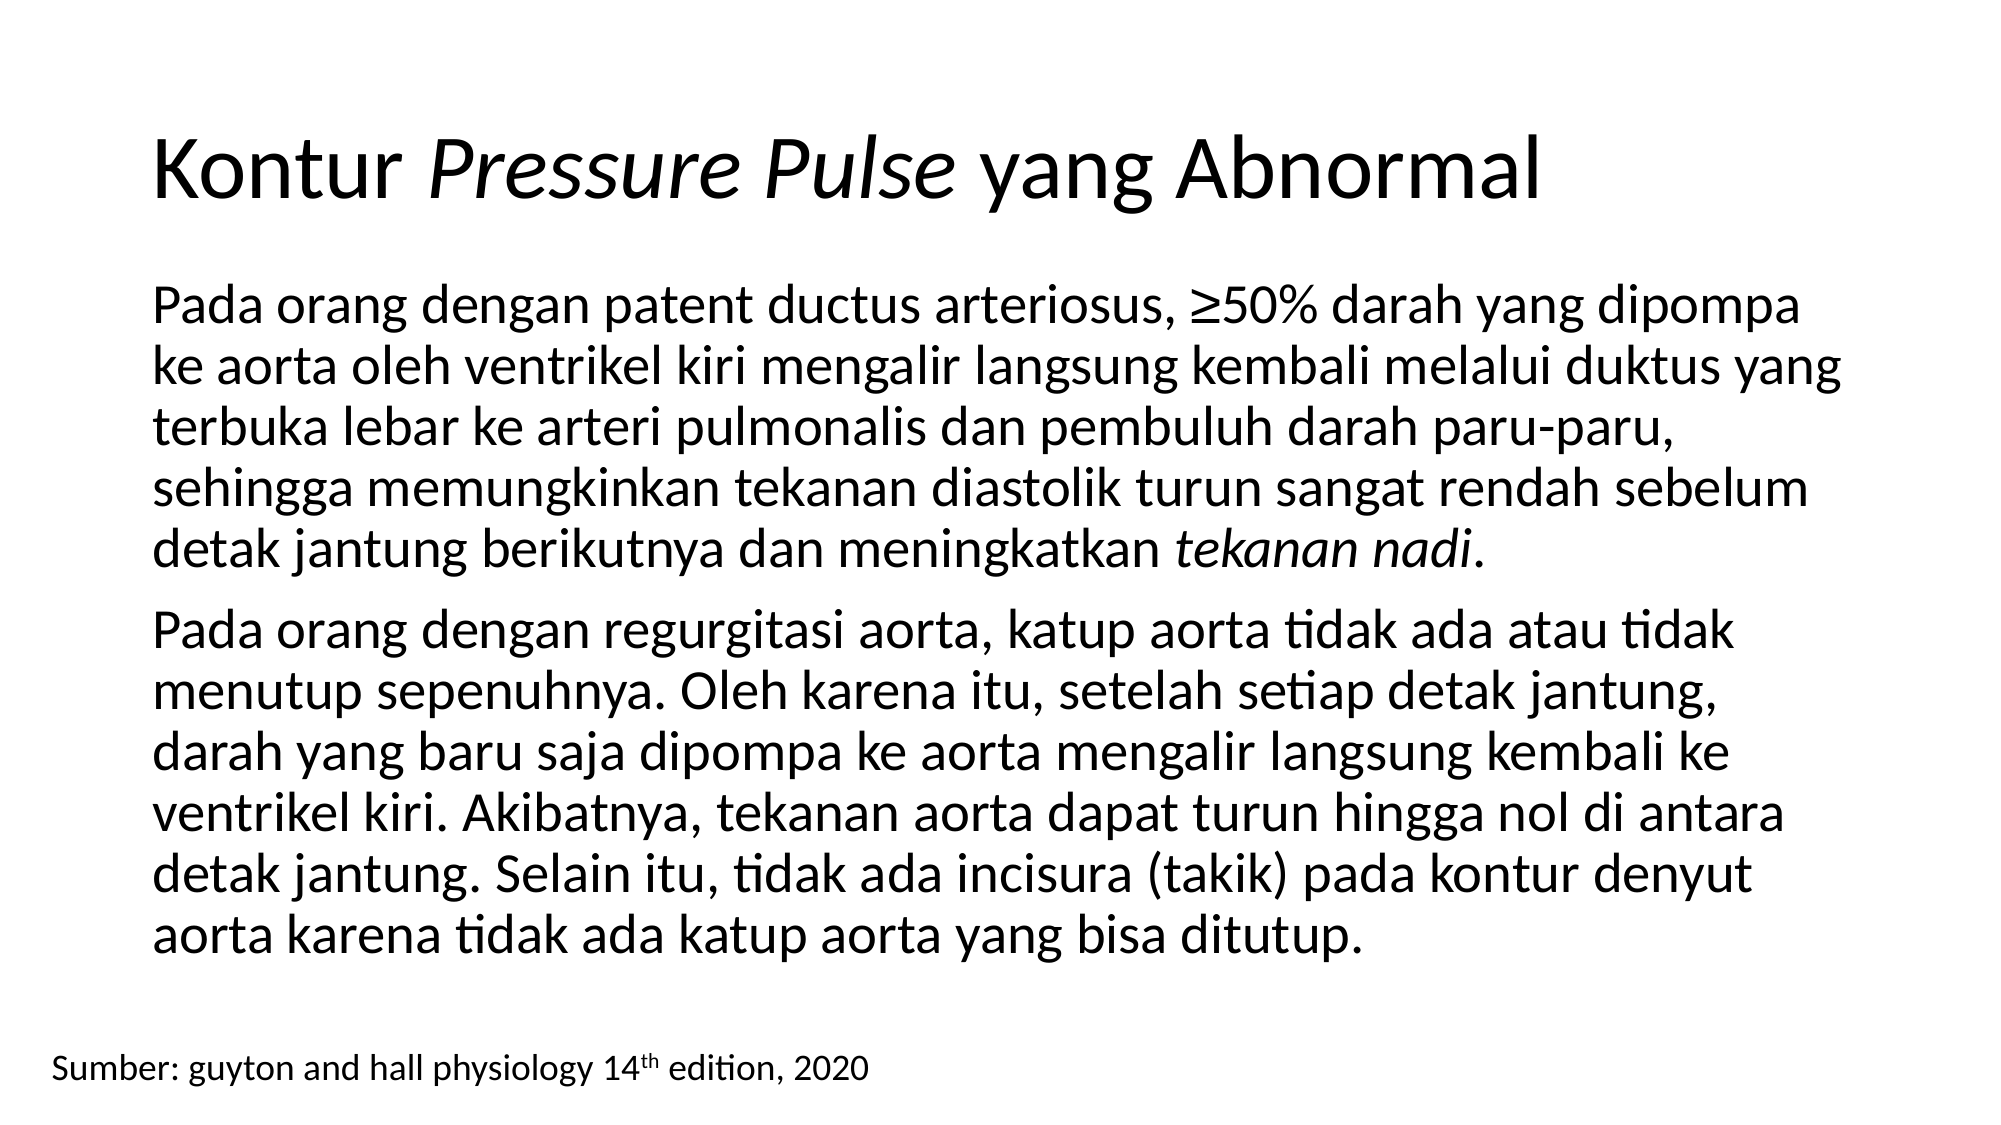

# Kontur Pressure Pulse yang Abnormal
Pada orang dengan patent ductus arteriosus, ≥50% darah yang dipompa ke aorta oleh ventrikel kiri mengalir langsung kembali melalui duktus yang terbuka lebar ke arteri pulmonalis dan pembuluh darah paru-paru, sehingga memungkinkan tekanan diastolik turun sangat rendah sebelum detak jantung berikutnya dan meningkatkan tekanan nadi.
Pada orang dengan regurgitasi aorta, katup aorta tidak ada atau tidak menutup sepenuhnya. Oleh karena itu, setelah setiap detak jantung, darah yang baru saja dipompa ke aorta mengalir langsung kembali ke ventrikel kiri. Akibatnya, tekanan aorta dapat turun hingga nol di antara detak jantung. Selain itu, tidak ada incisura (takik) pada kontur denyut aorta karena tidak ada katup aorta yang bisa ditutup.
Sumber: guyton and hall physiology 14th edition, 2020